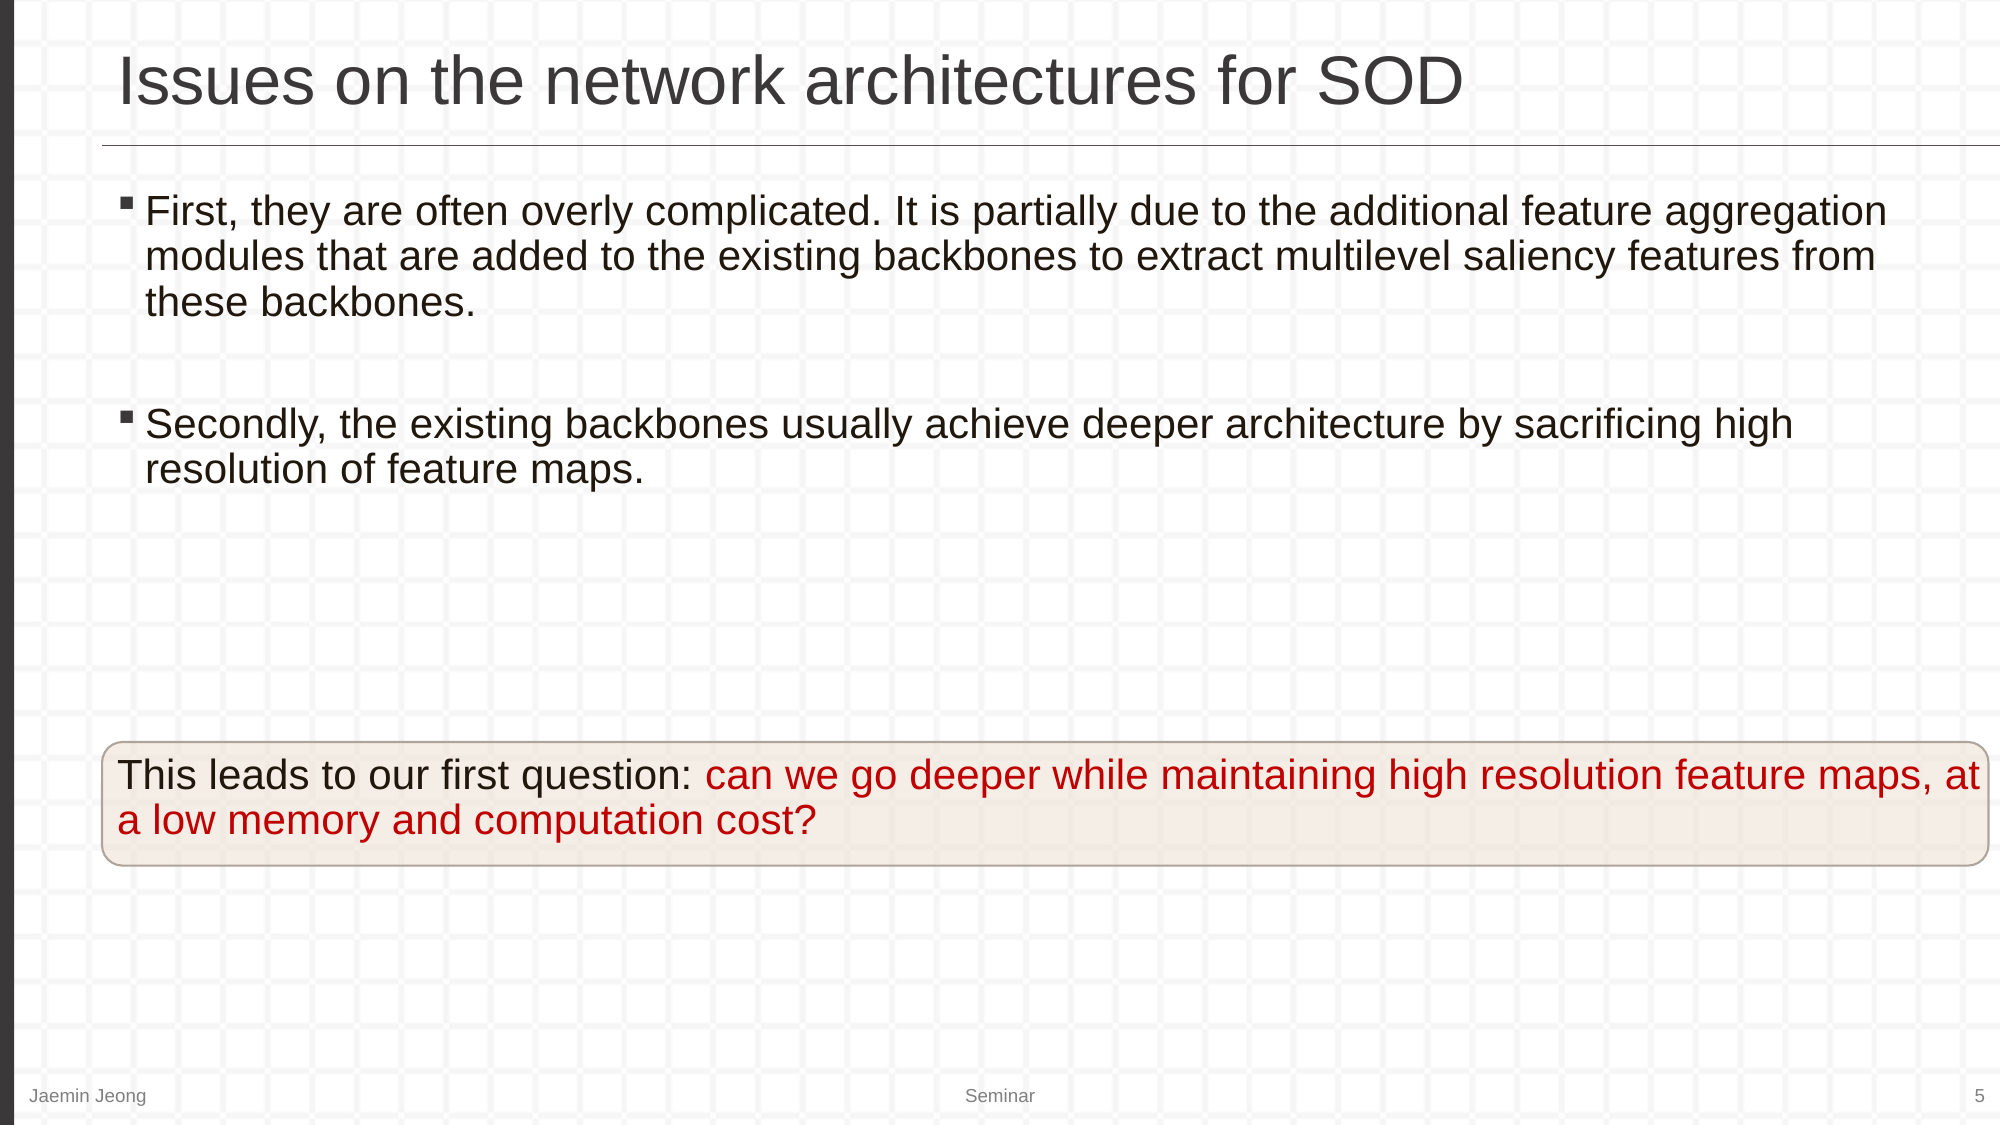

# Issues on the network architectures for SOD
First, they are often overly complicated. It is partially due to the additional feature aggregation modules that are added to the existing backbones to extract multilevel saliency features from these backbones.

Secondly, the existing backbones usually achieve deeper architecture by sacrificing high resolution of feature maps.

This leads to our first question: can we go deeper while maintaining high resolution feature maps, at a low memory and computation cost?

Seminar
5
Jaemin Jeong